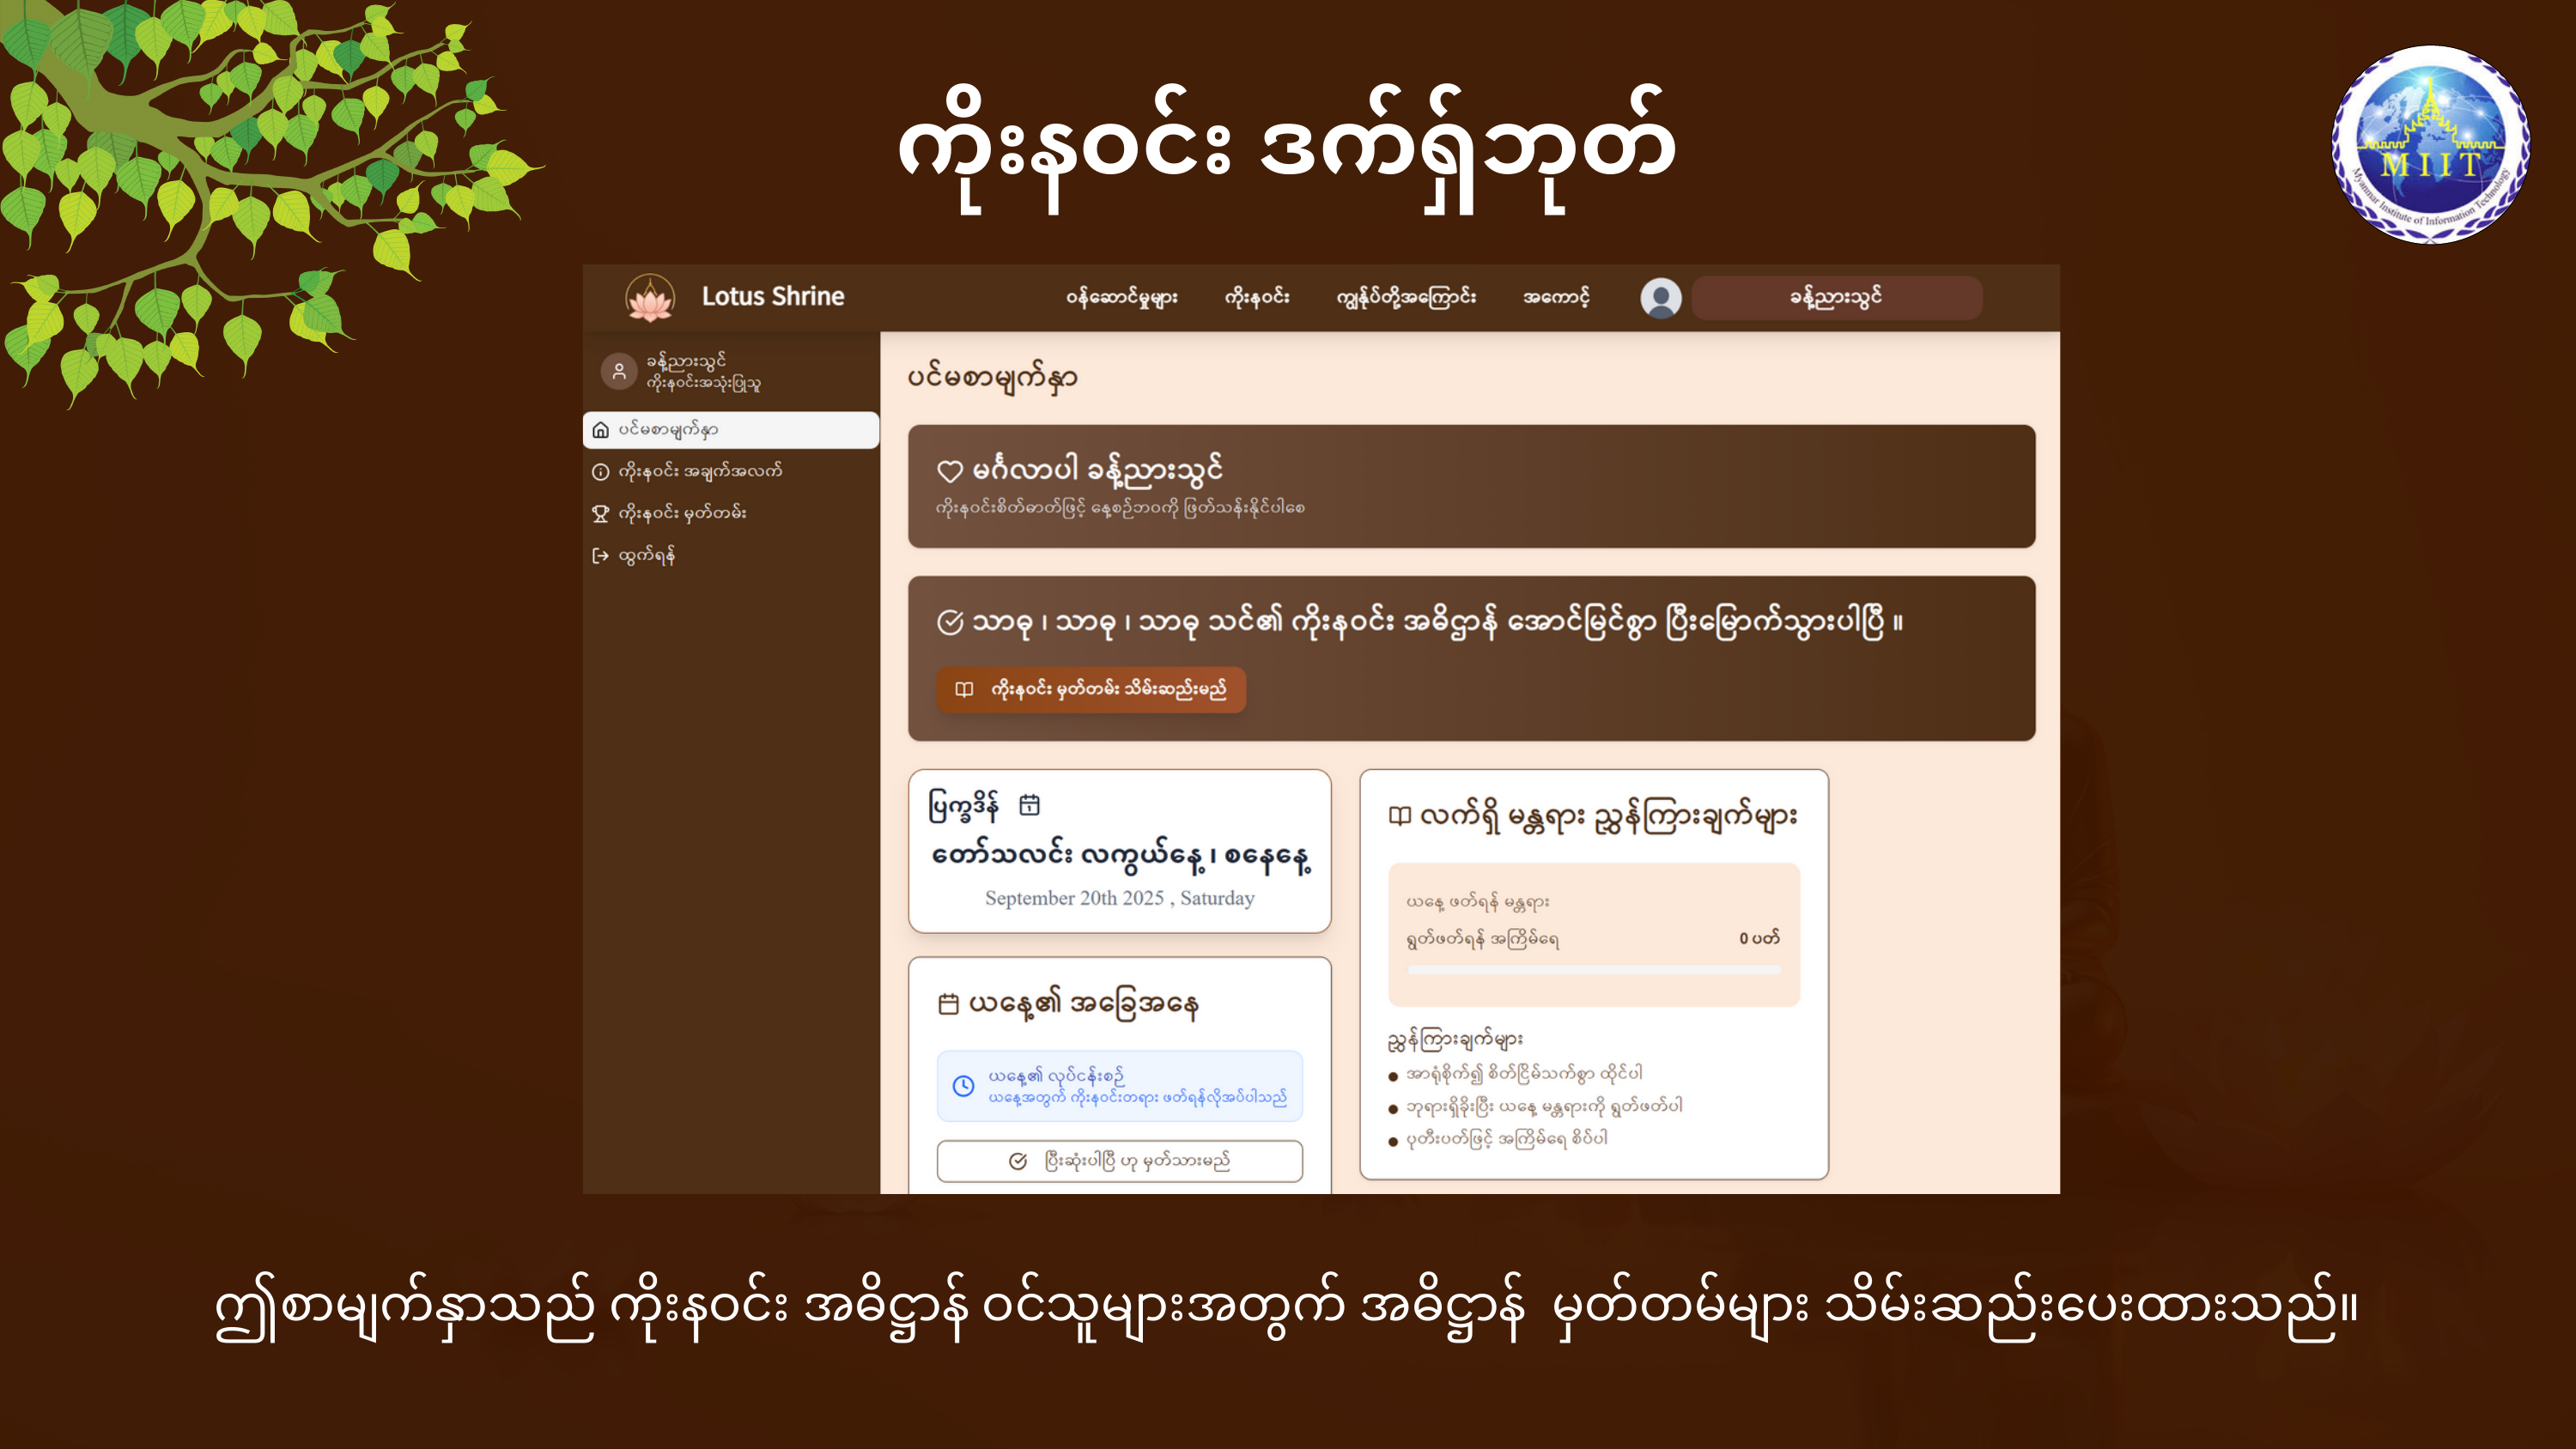

ကိုးနဝင်း ဒက်ရှ်ဘုတ်

ဤစာမျက်နှာသည် ကိုးနဝင်း အဓိဋ္ဌာန် ဝင်သူများအတွက် အဓိဋ္ဌာန်  မှတ်တမ်များ သိမ်းဆည်းပေးထားသည်။